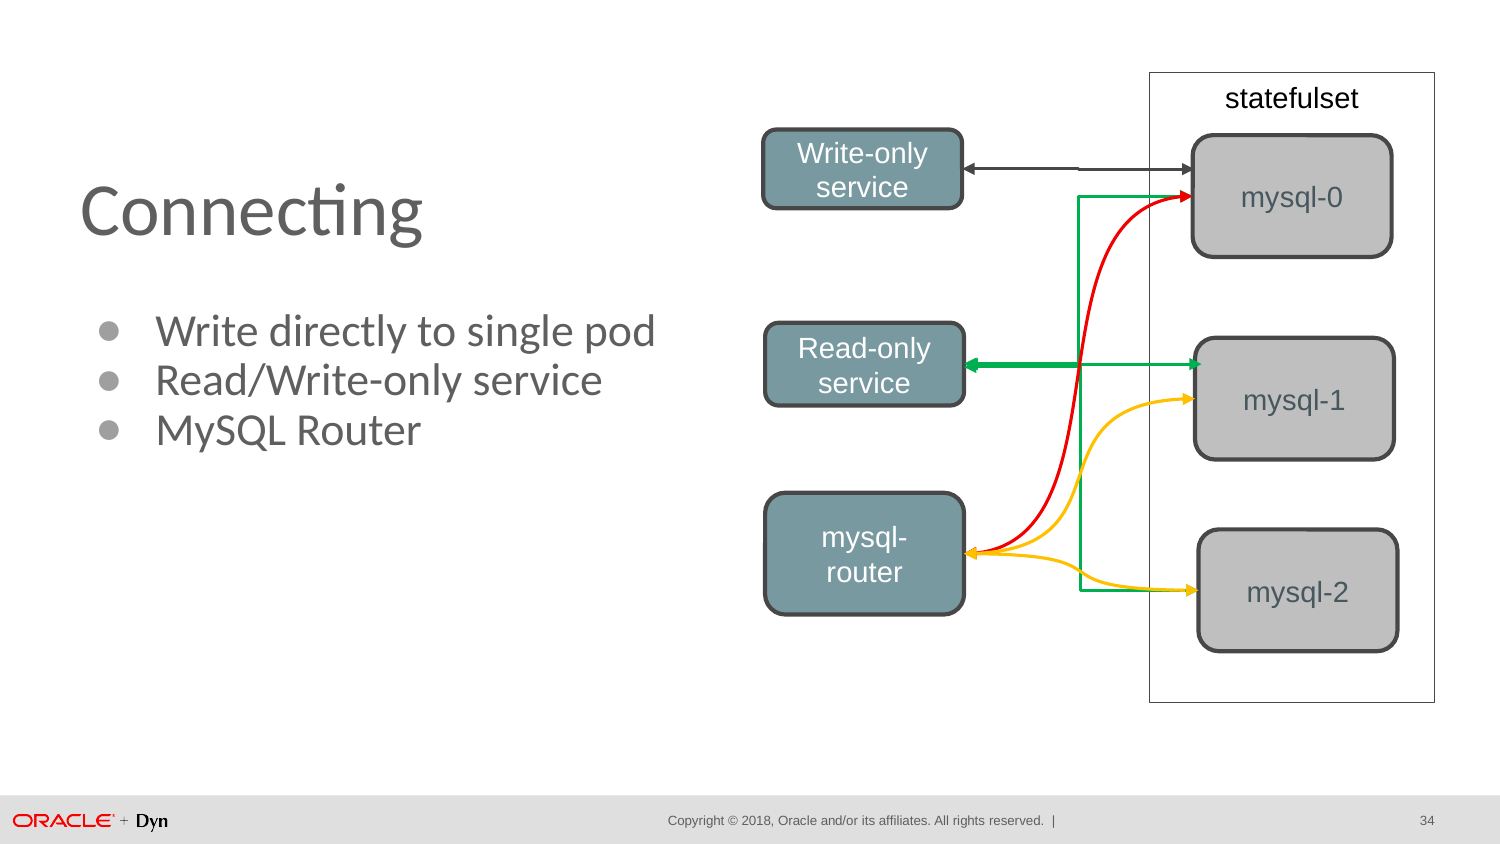

statefulset
# Connecting
Write-only service
mysql-0
Write directly to single pod
Read/Write-only service
MySQL Router

Read-only
service
mysql-1
mysql-router
mysql-2

34